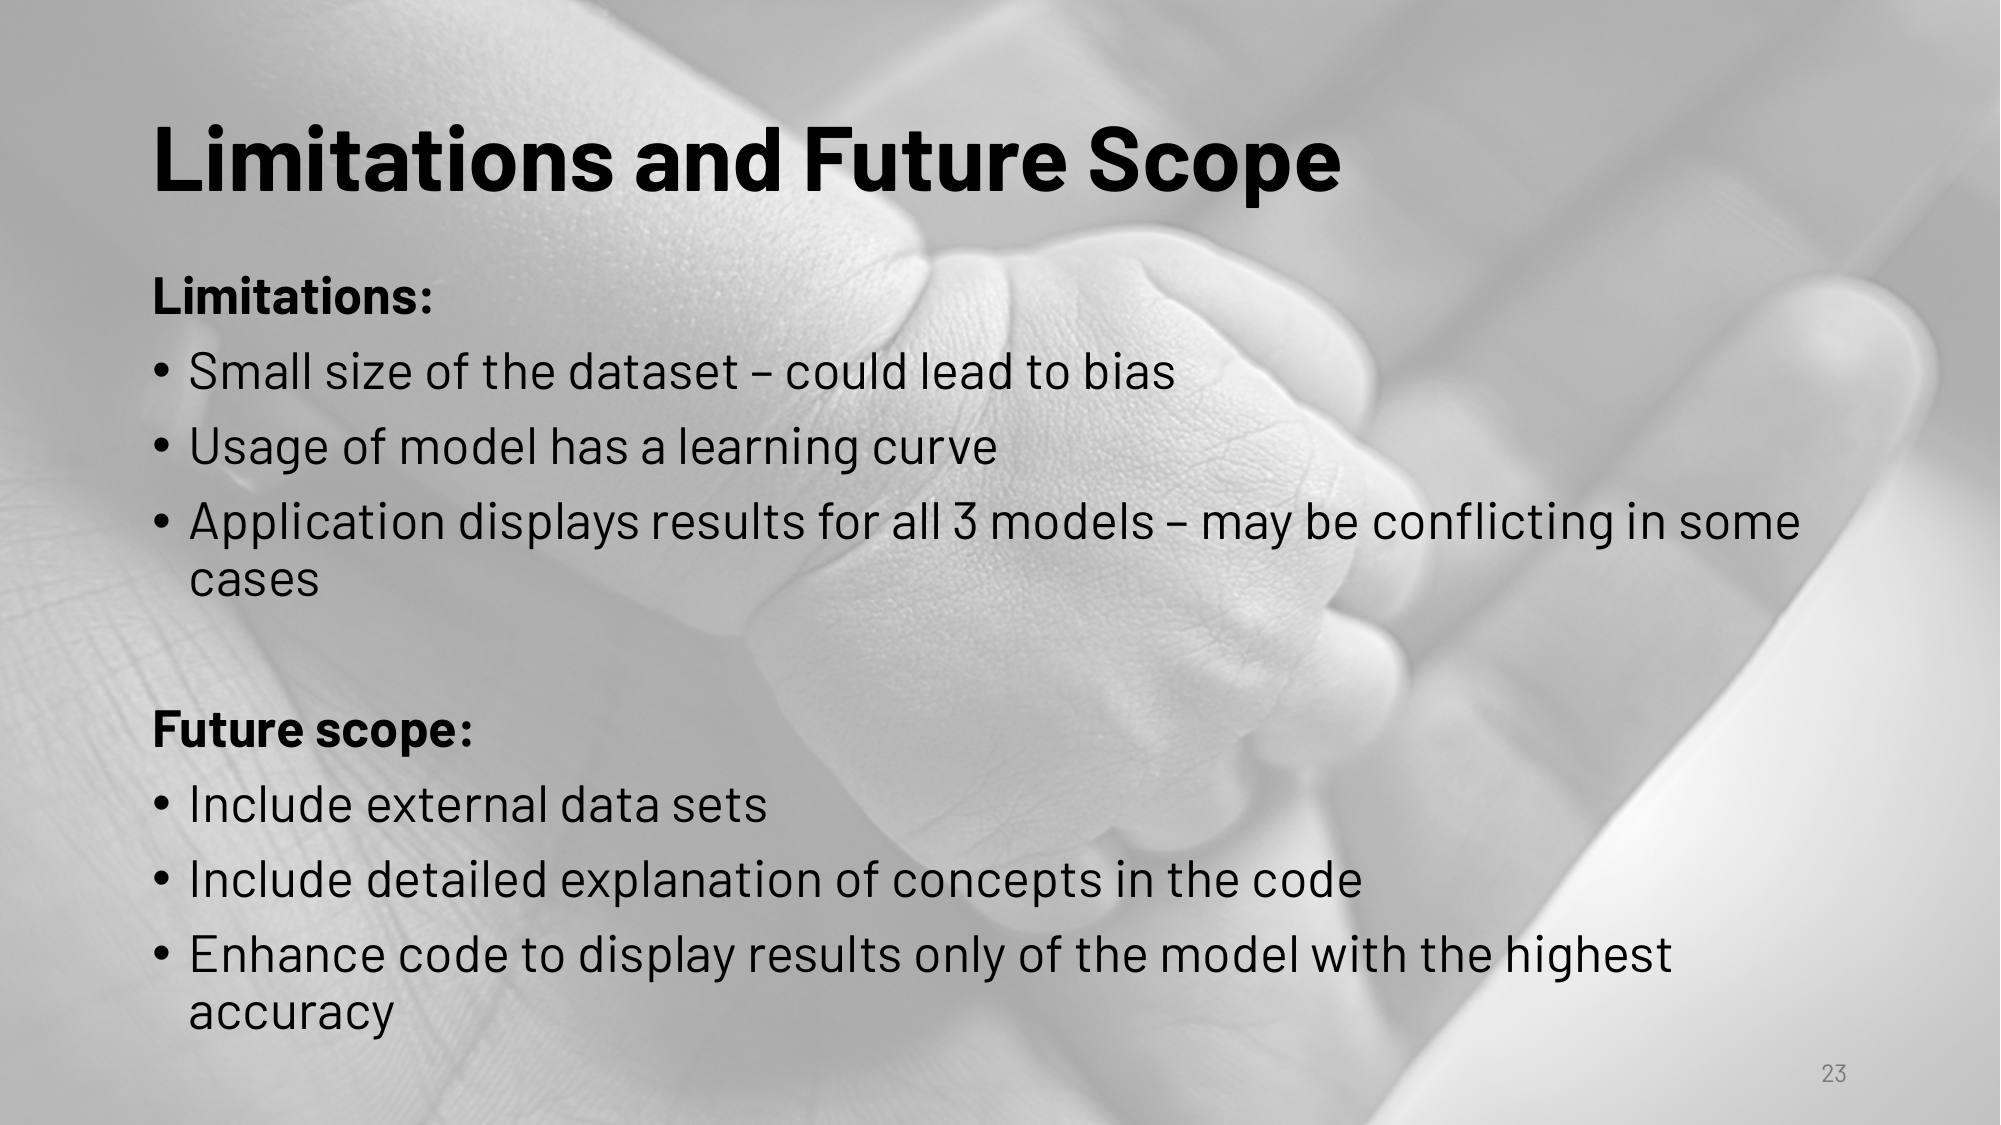

# Limitations and Future Scope
Limitations:
Small size of the dataset – could lead to bias
Usage of model has a learning curve
Application displays results for all 3 models – may be conflicting in some cases

Future scope:
Include external data sets
Include detailed explanation of concepts in the code
Enhance code to display results only of the model with the highest accuracy

23